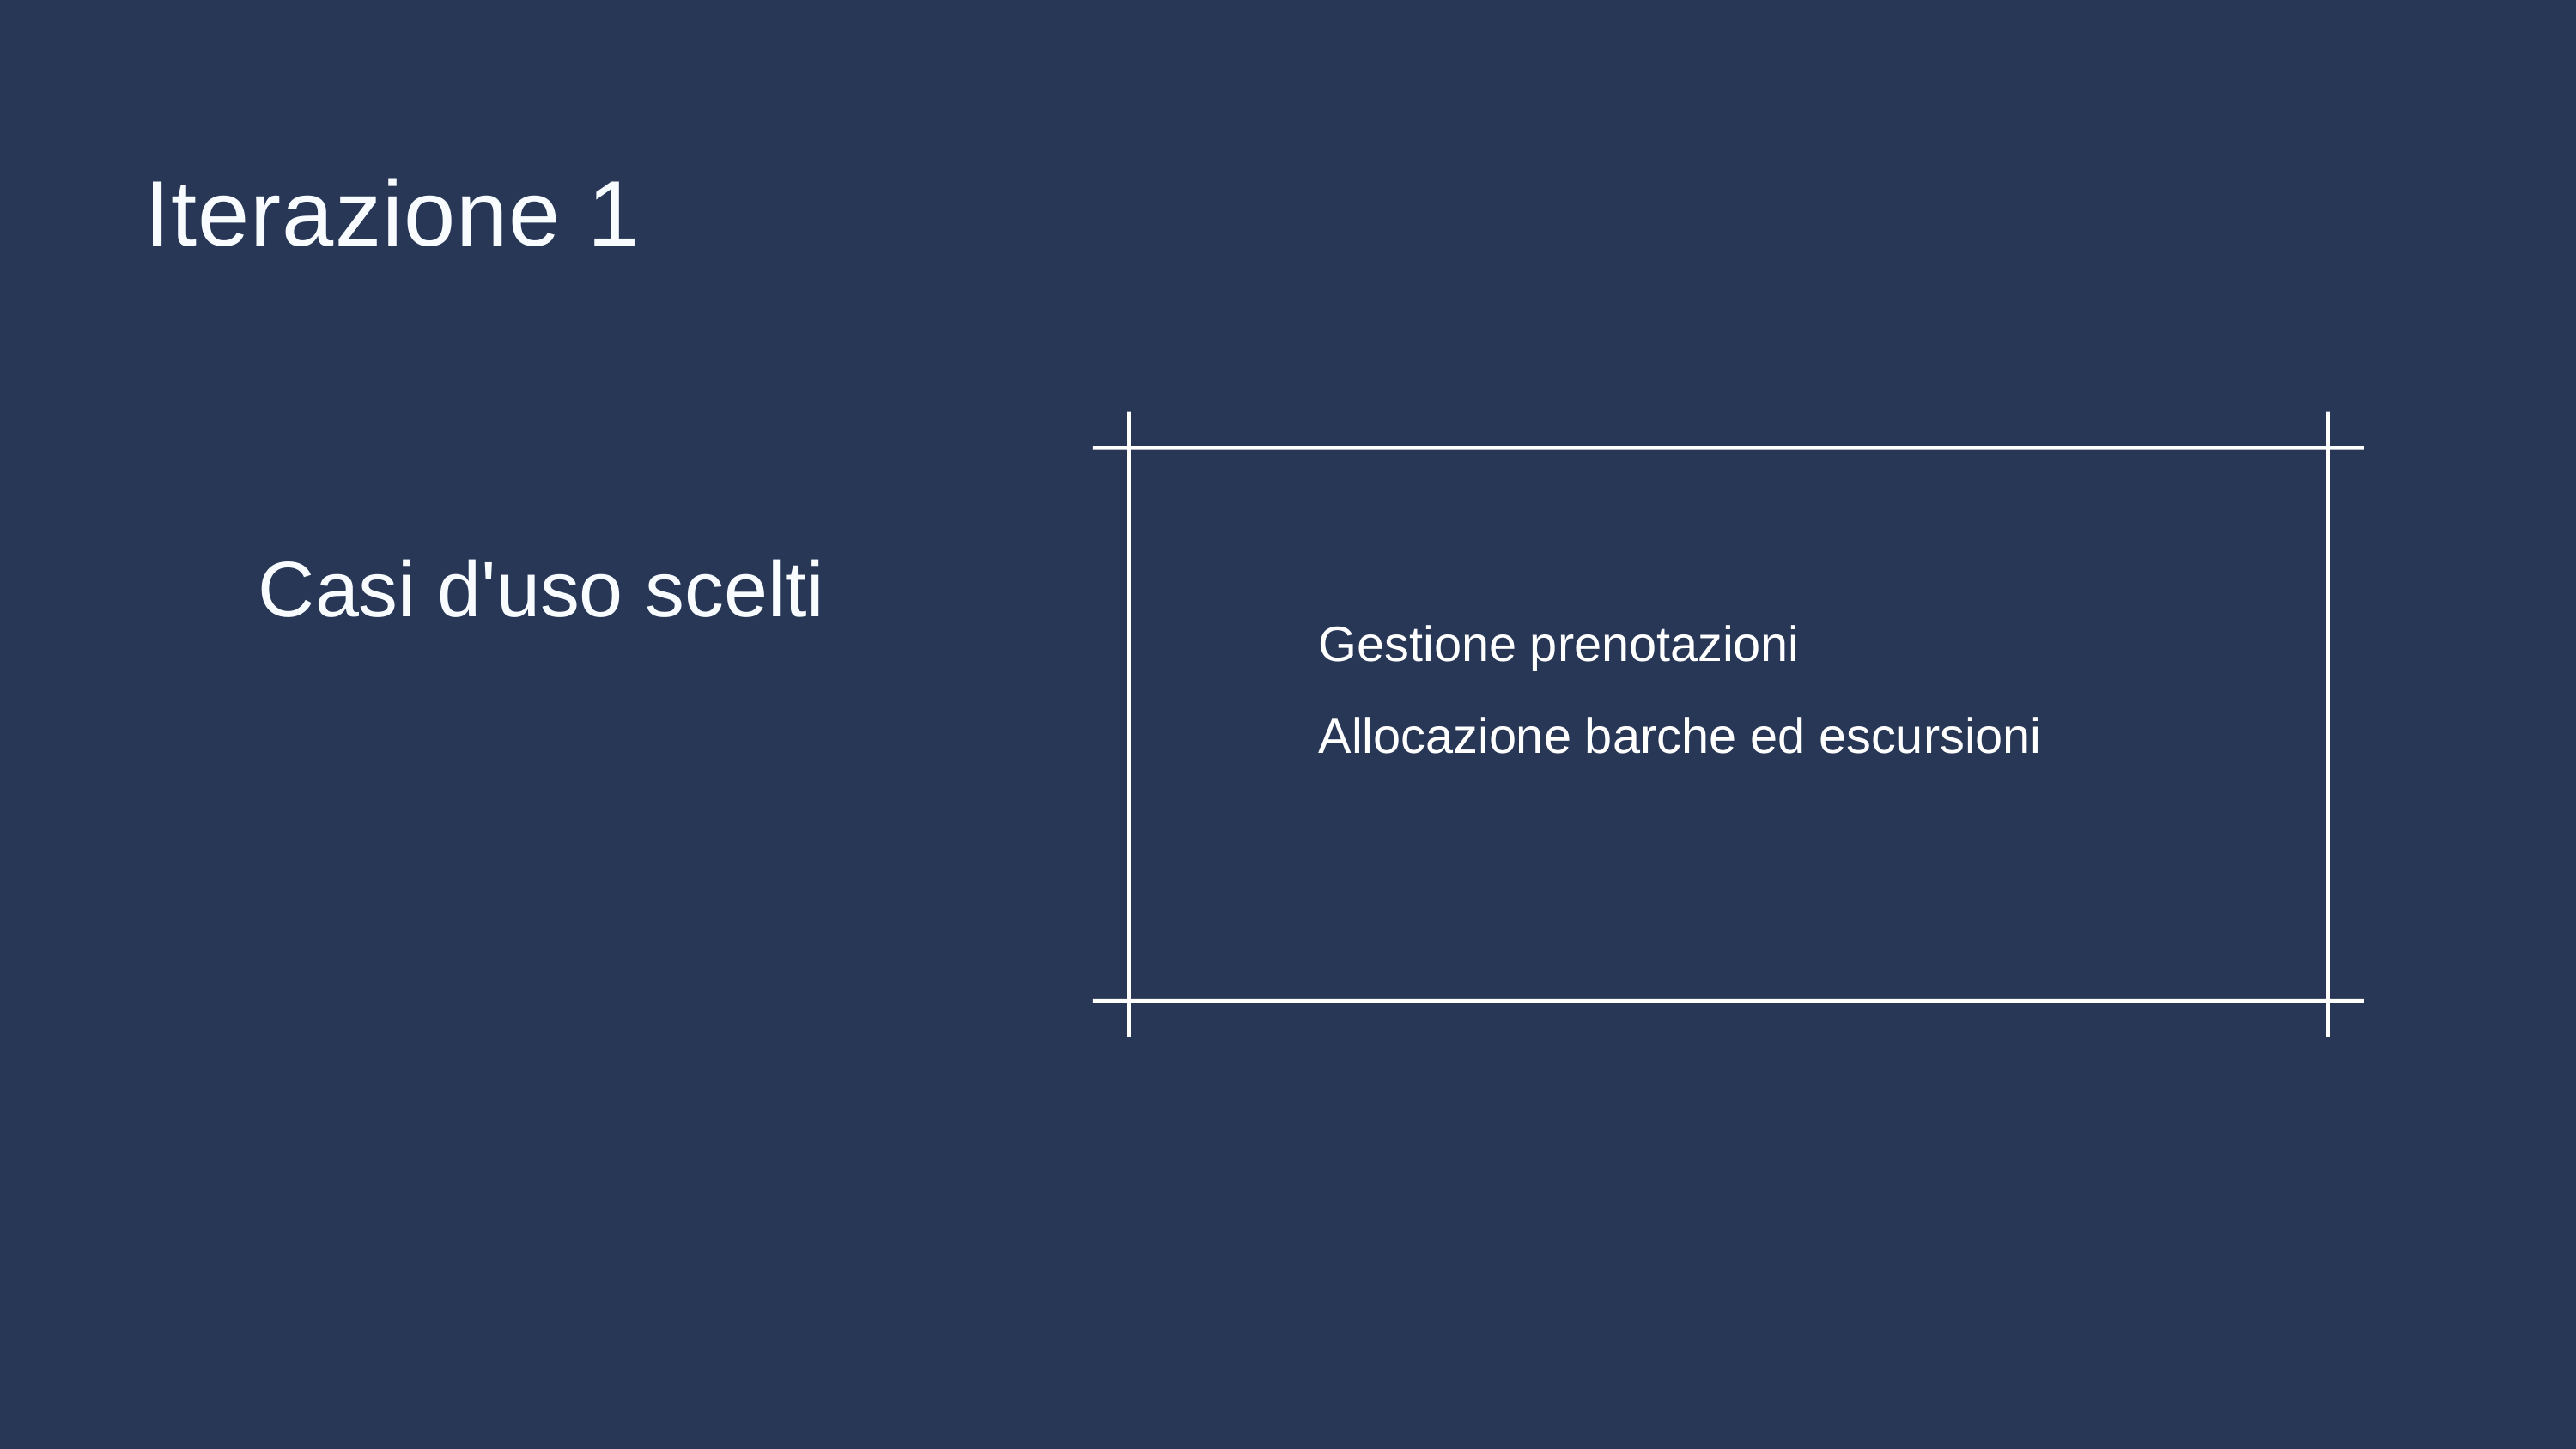

Iterazione 1

Casi d'uso scelti
Gestione prenotazioni
Allocazione barche ed escursioni